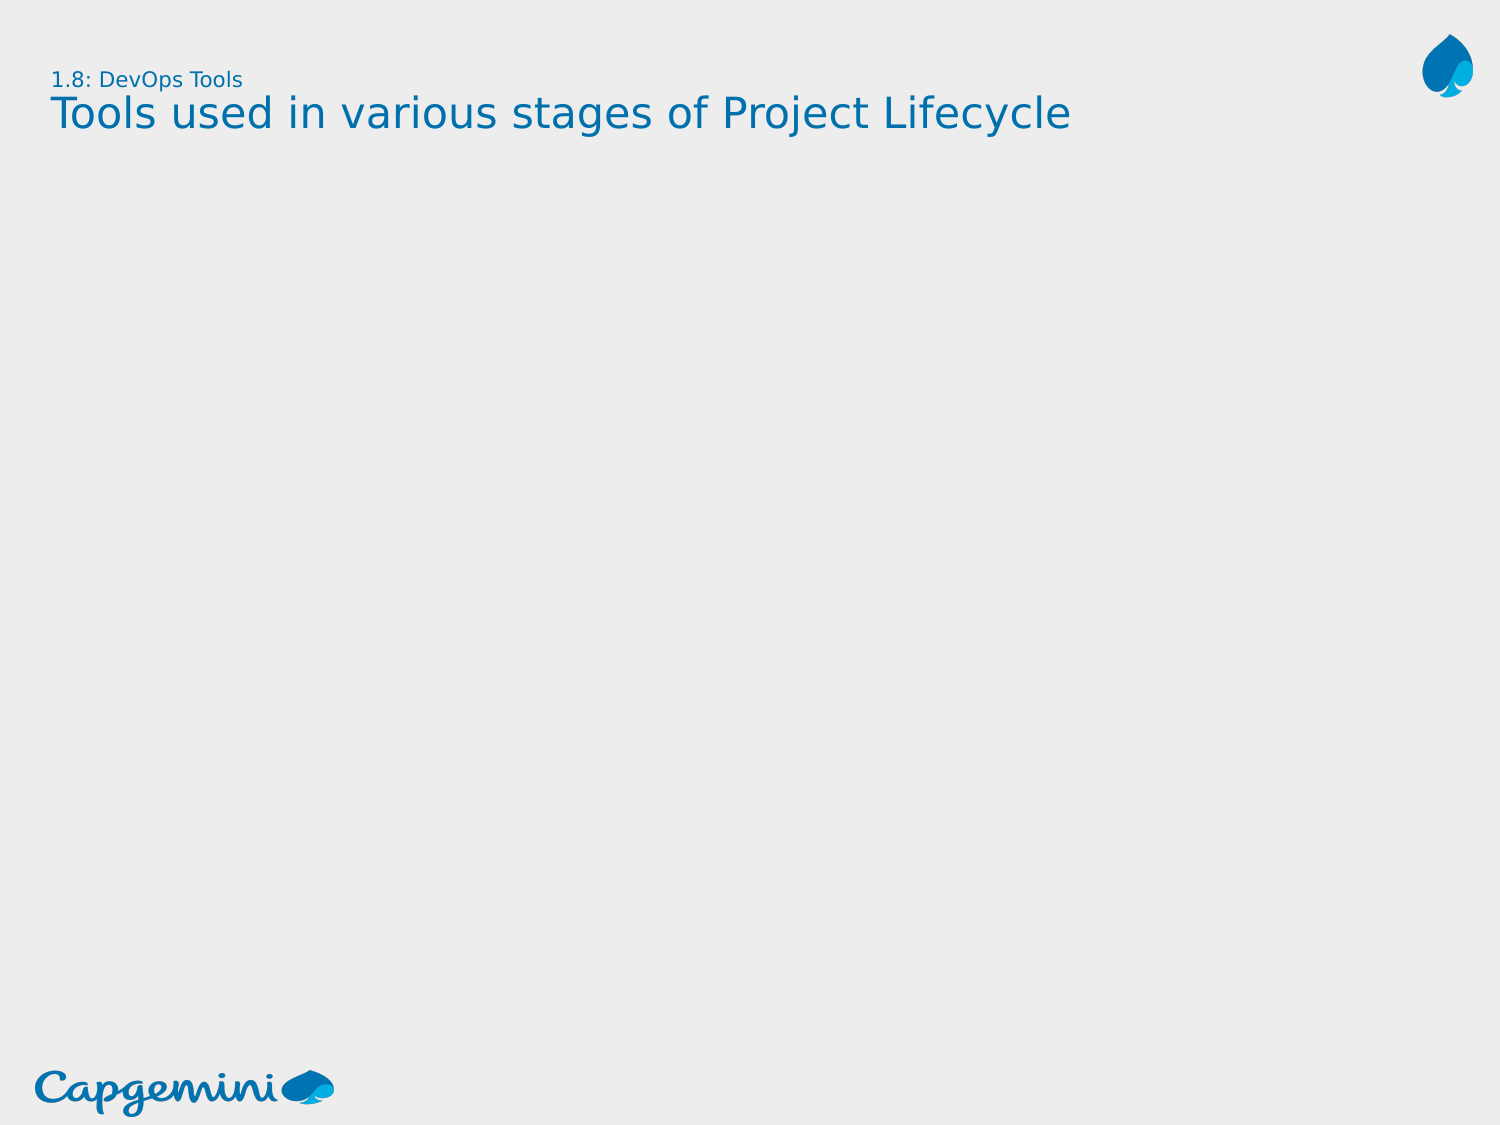

# 1.8: DevOps Tools Tools used in various stages of Project Lifecycle